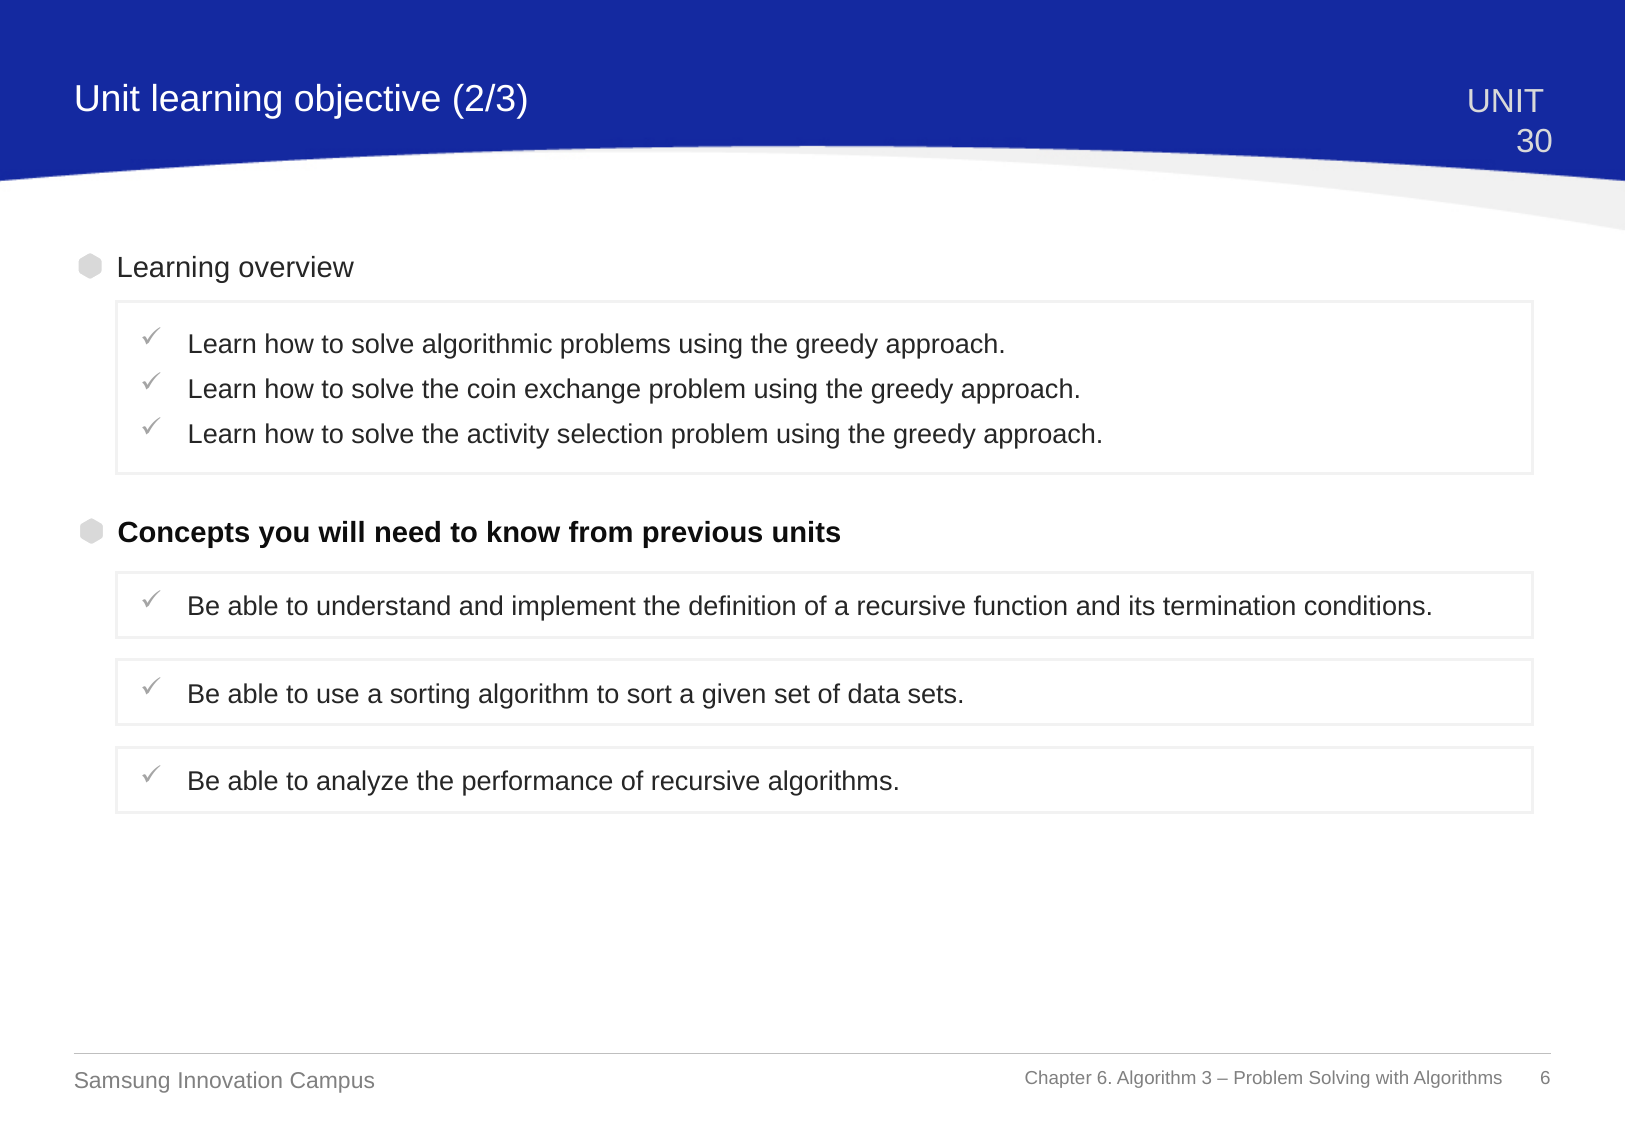

Unit learning objective (2/3)
UNIT  30

Learning overview
Learn how to solve algorithmic problems using the greedy approach.
Learn how to solve the coin exchange problem using the greedy approach.
Learn how to solve the activity selection problem using the greedy approach.

Concepts you will need to know from previous units
Be able to understand and implement the definition of a recursive function and its termination conditions.
Be able to use a sorting algorithm to sort a given set of data sets.
Be able to analyze the performance of recursive algorithms.